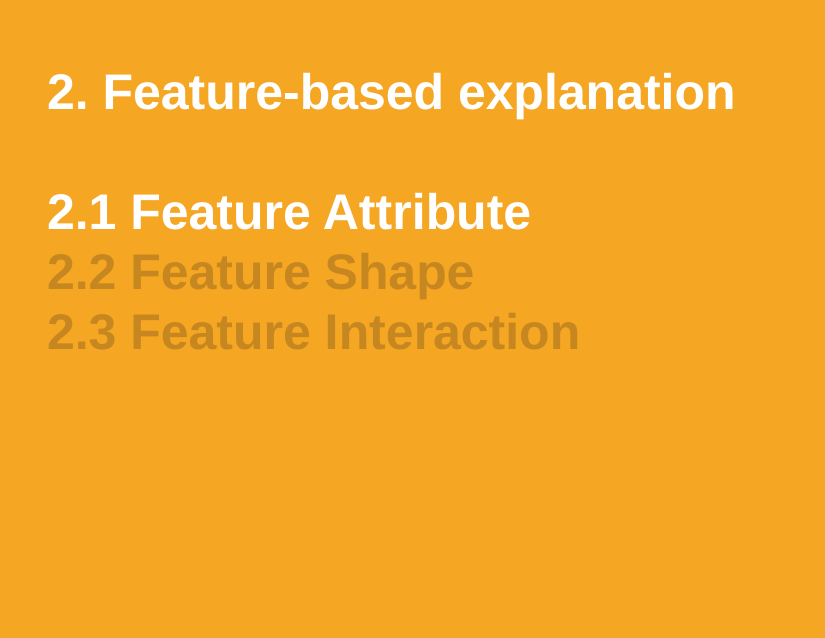

# 2. Feature-based explanation 2.1 Feature Attribute 2.2 Feature Shape 2.3 Feature Interaction